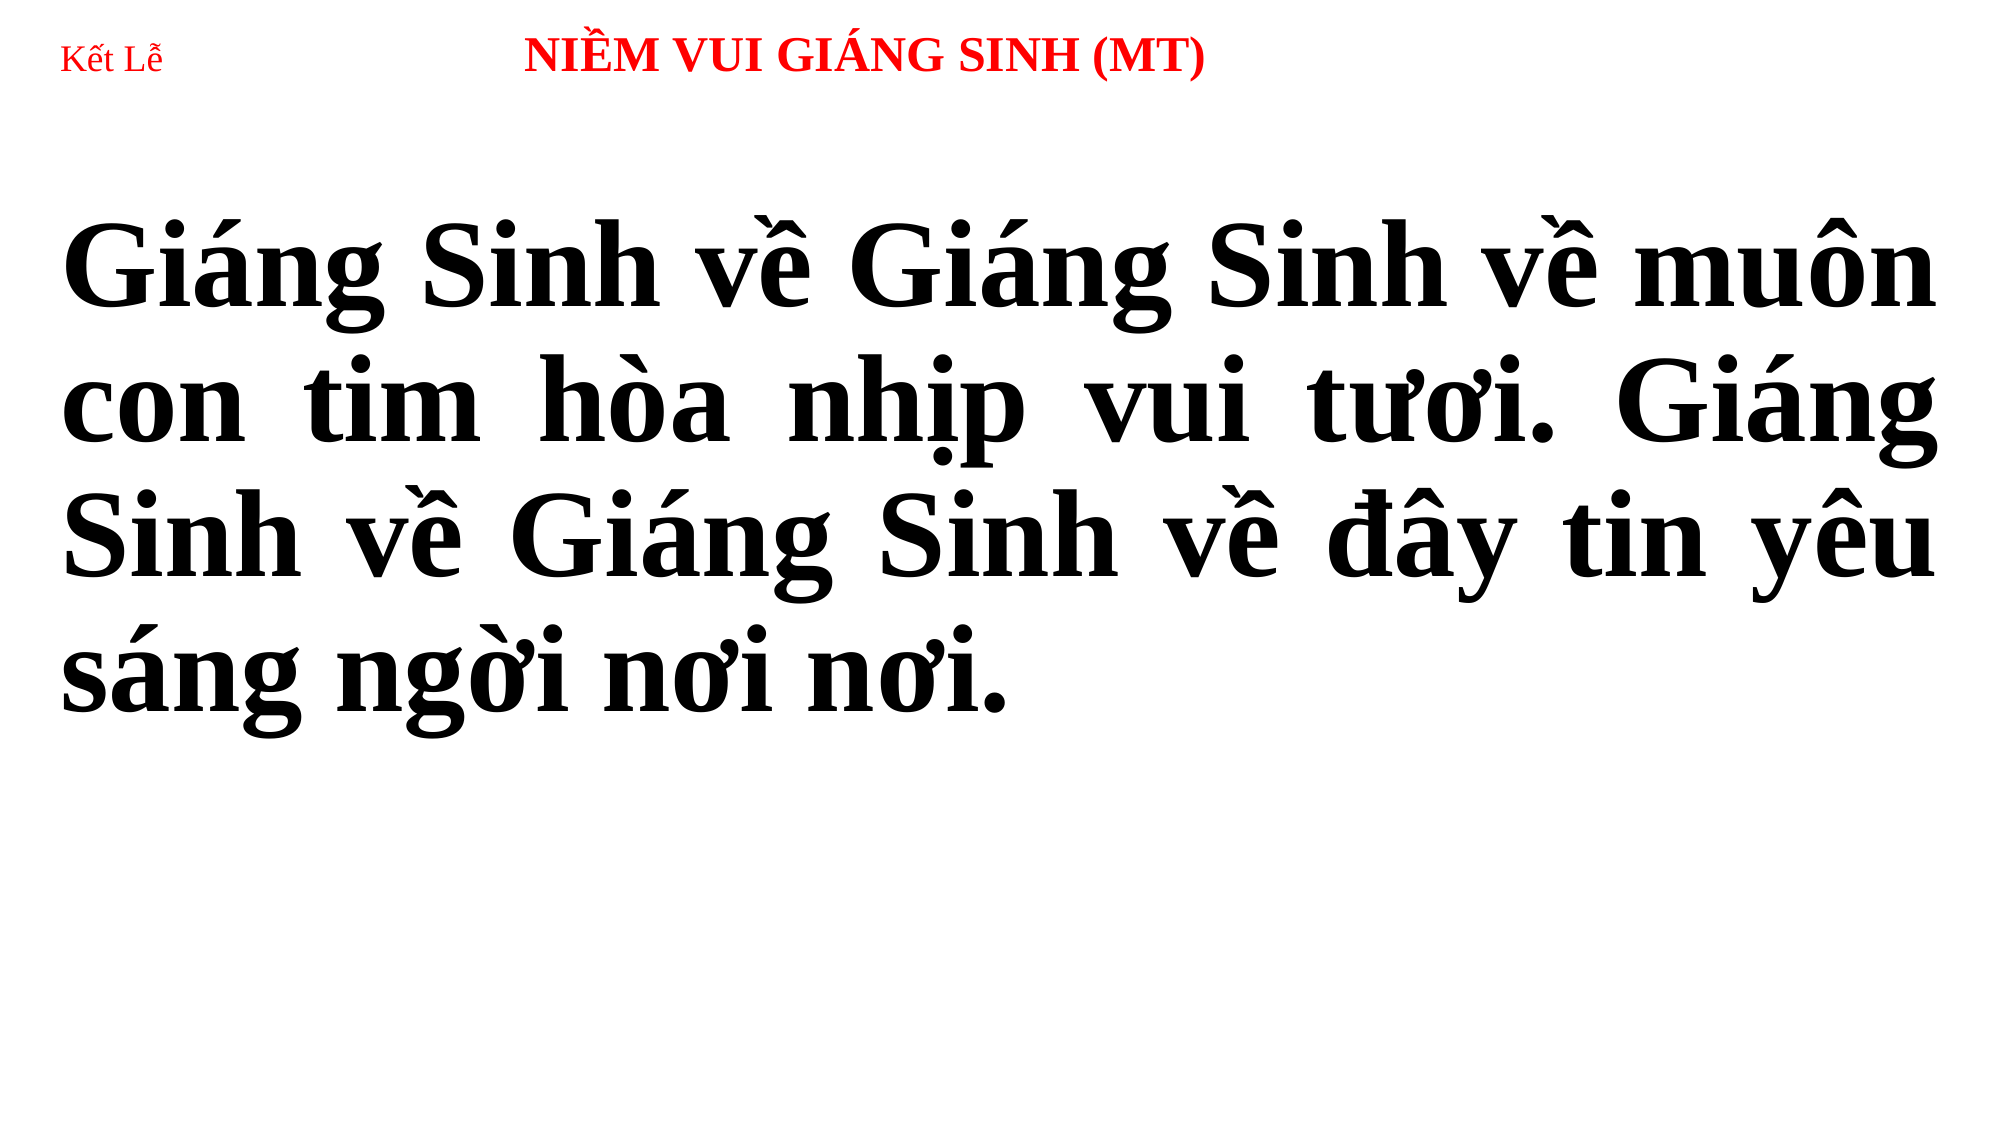

# Kết Lễ                                      NIỀM VUI GIÁNG SINH (MT)
Giáng Sinh về Giáng Sinh về muôn con tim hòa nhịp vui tươi. Giáng Sinh về Giáng Sinh về đây tin yêu sáng ngời nơi nơi.